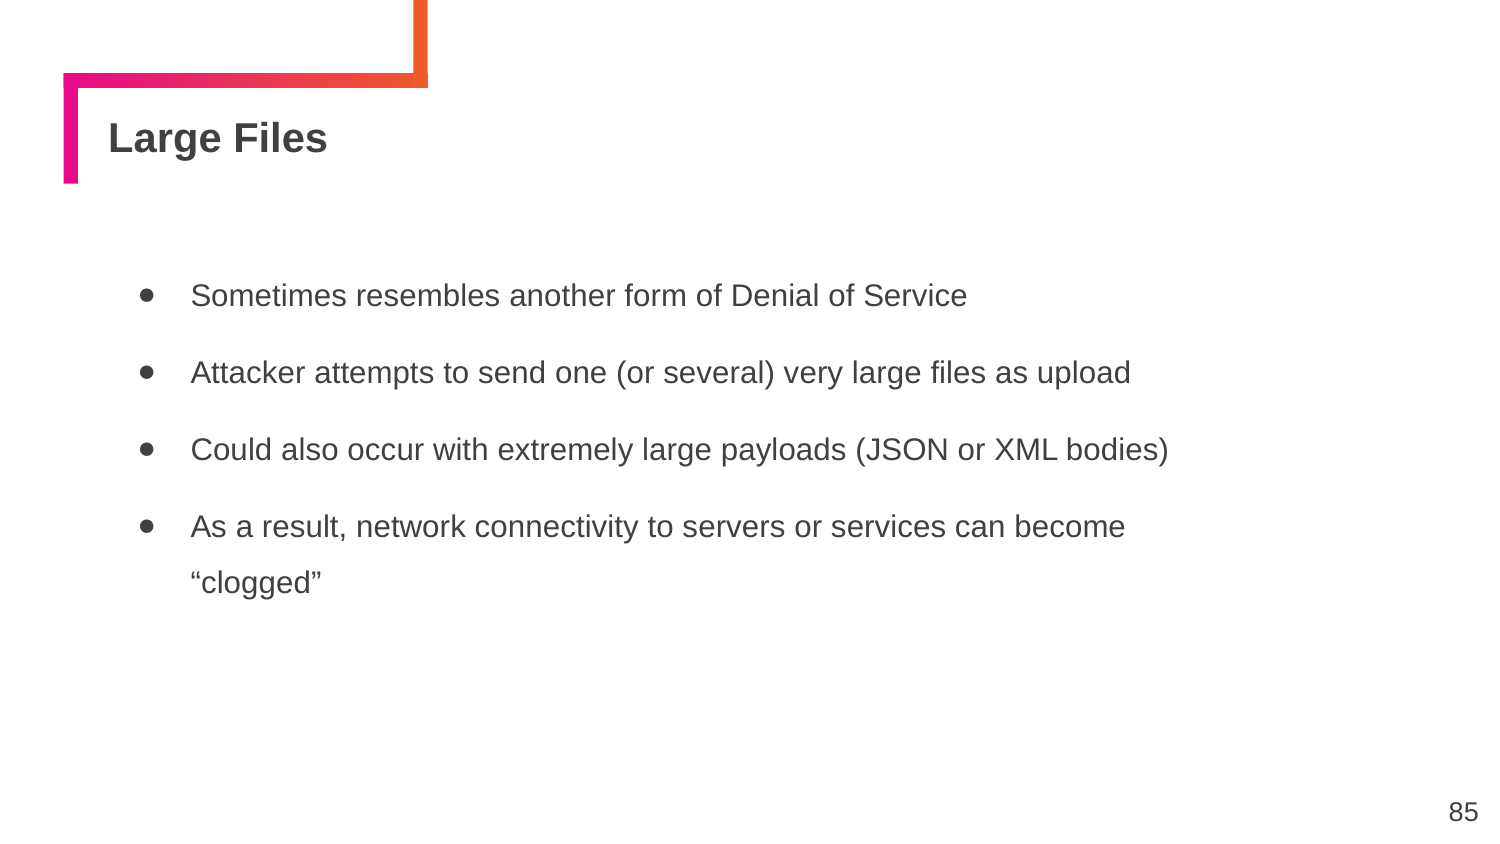

# Large Files
Sometimes resembles another form of Denial of Service
Attacker attempts to send one (or several) very large files as upload
Could also occur with extremely large payloads (JSON or XML bodies)
As a result, network connectivity to servers or services can become “clogged”
85